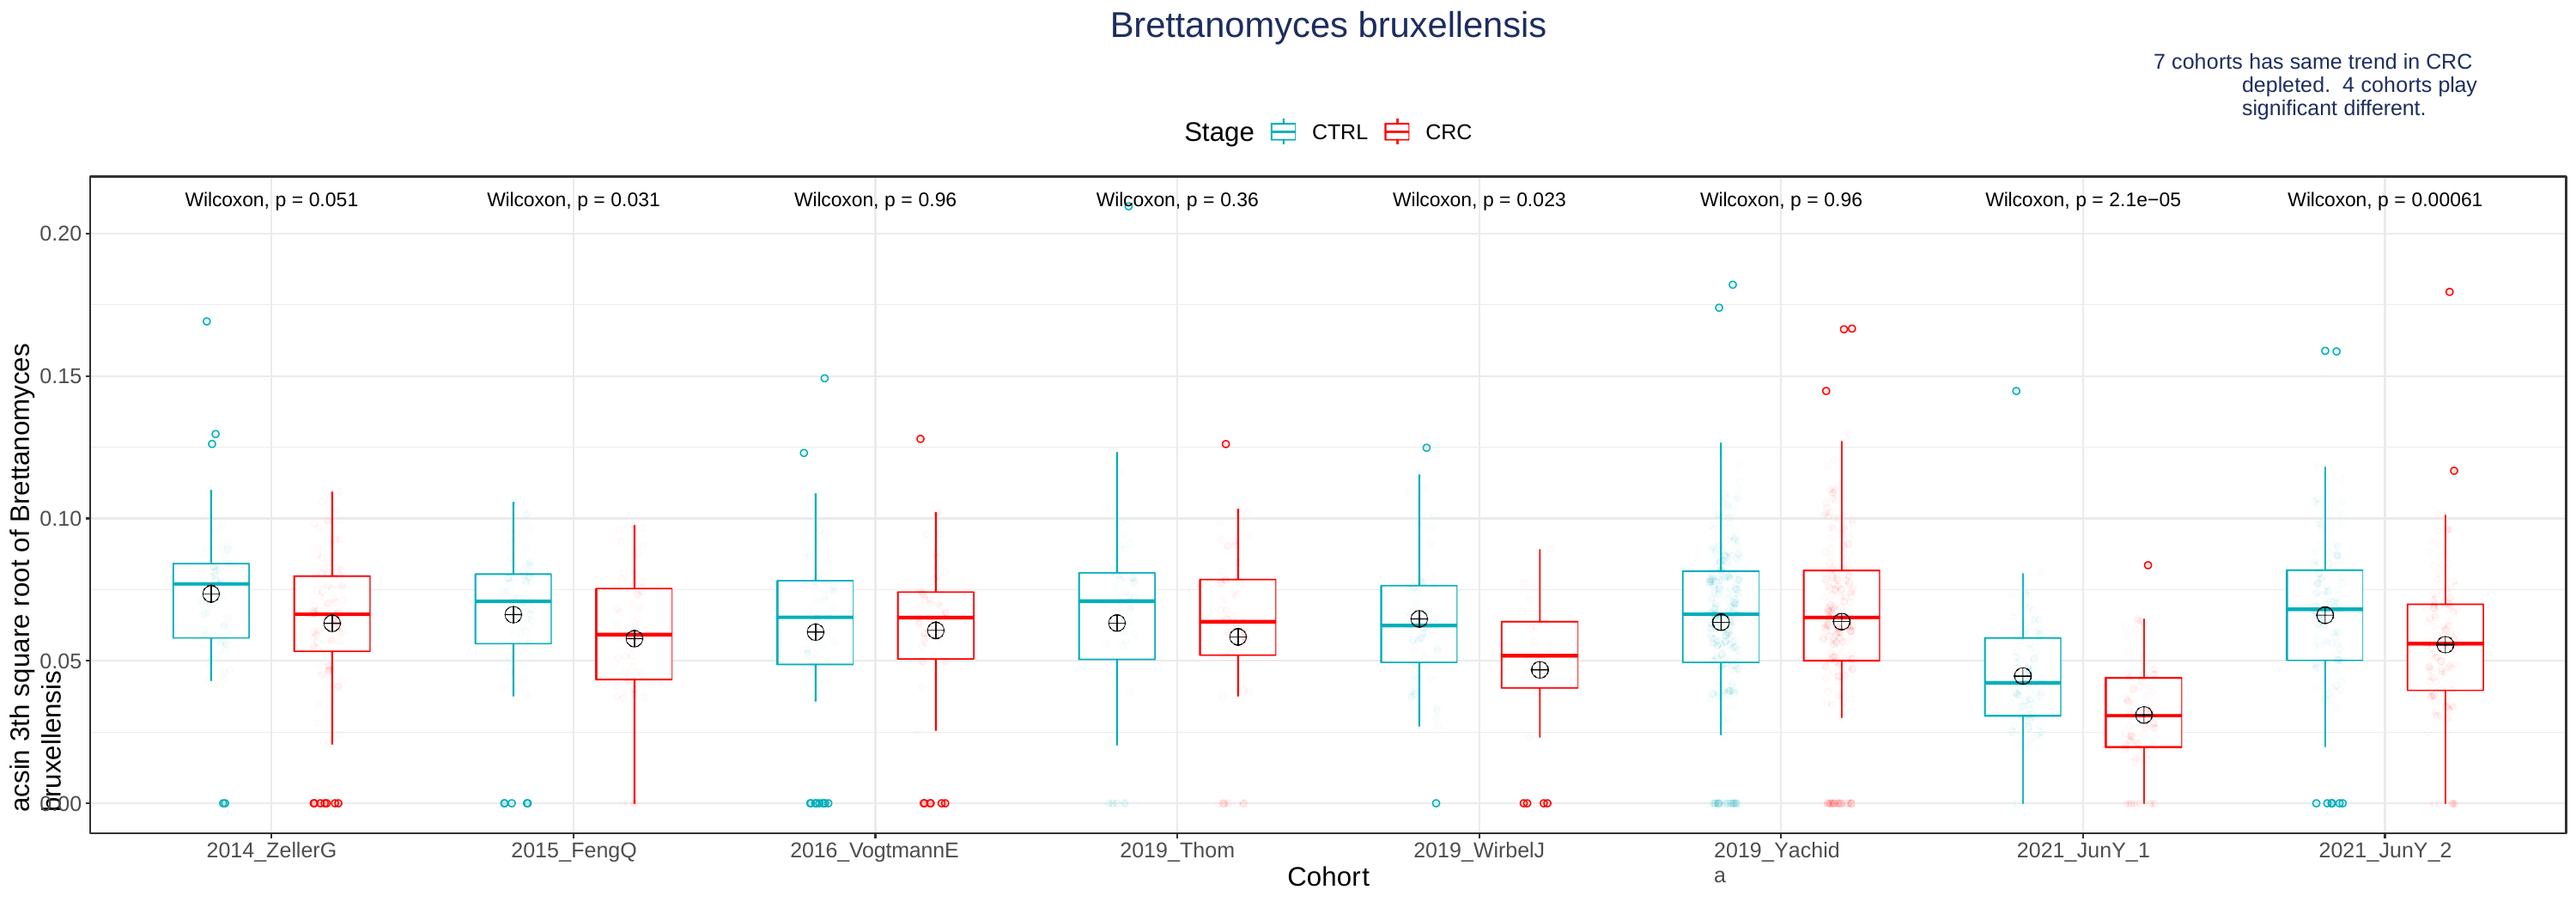

# Brettanomyces bruxellensis
7 cohorts has same trend in CRC depleted.  4 cohorts play significant different.
Stage
CTRL
CRC

Wilcoxon, p = 0.051
Wilcoxon, p = 0.031
Wilcoxon, p = 0.96
Wilcoxon, p = 0.36
Wilcoxon, p = 0.023
Wilcoxon, p = 0.96
Wilcoxon, p = 2.1e−05
Wilcoxon, p = 0.00061
acsin 3th square root of Brettanomyces bruxellensis

0.20

0.15

0.10

0.05

0.00

2014_ZellerG
2015_FengQ
2016_VogtmannE
2019_Thom
2019_WirbelJ
2019_Yachida
2021_JunY_1
2021_JunY_2
Cohort